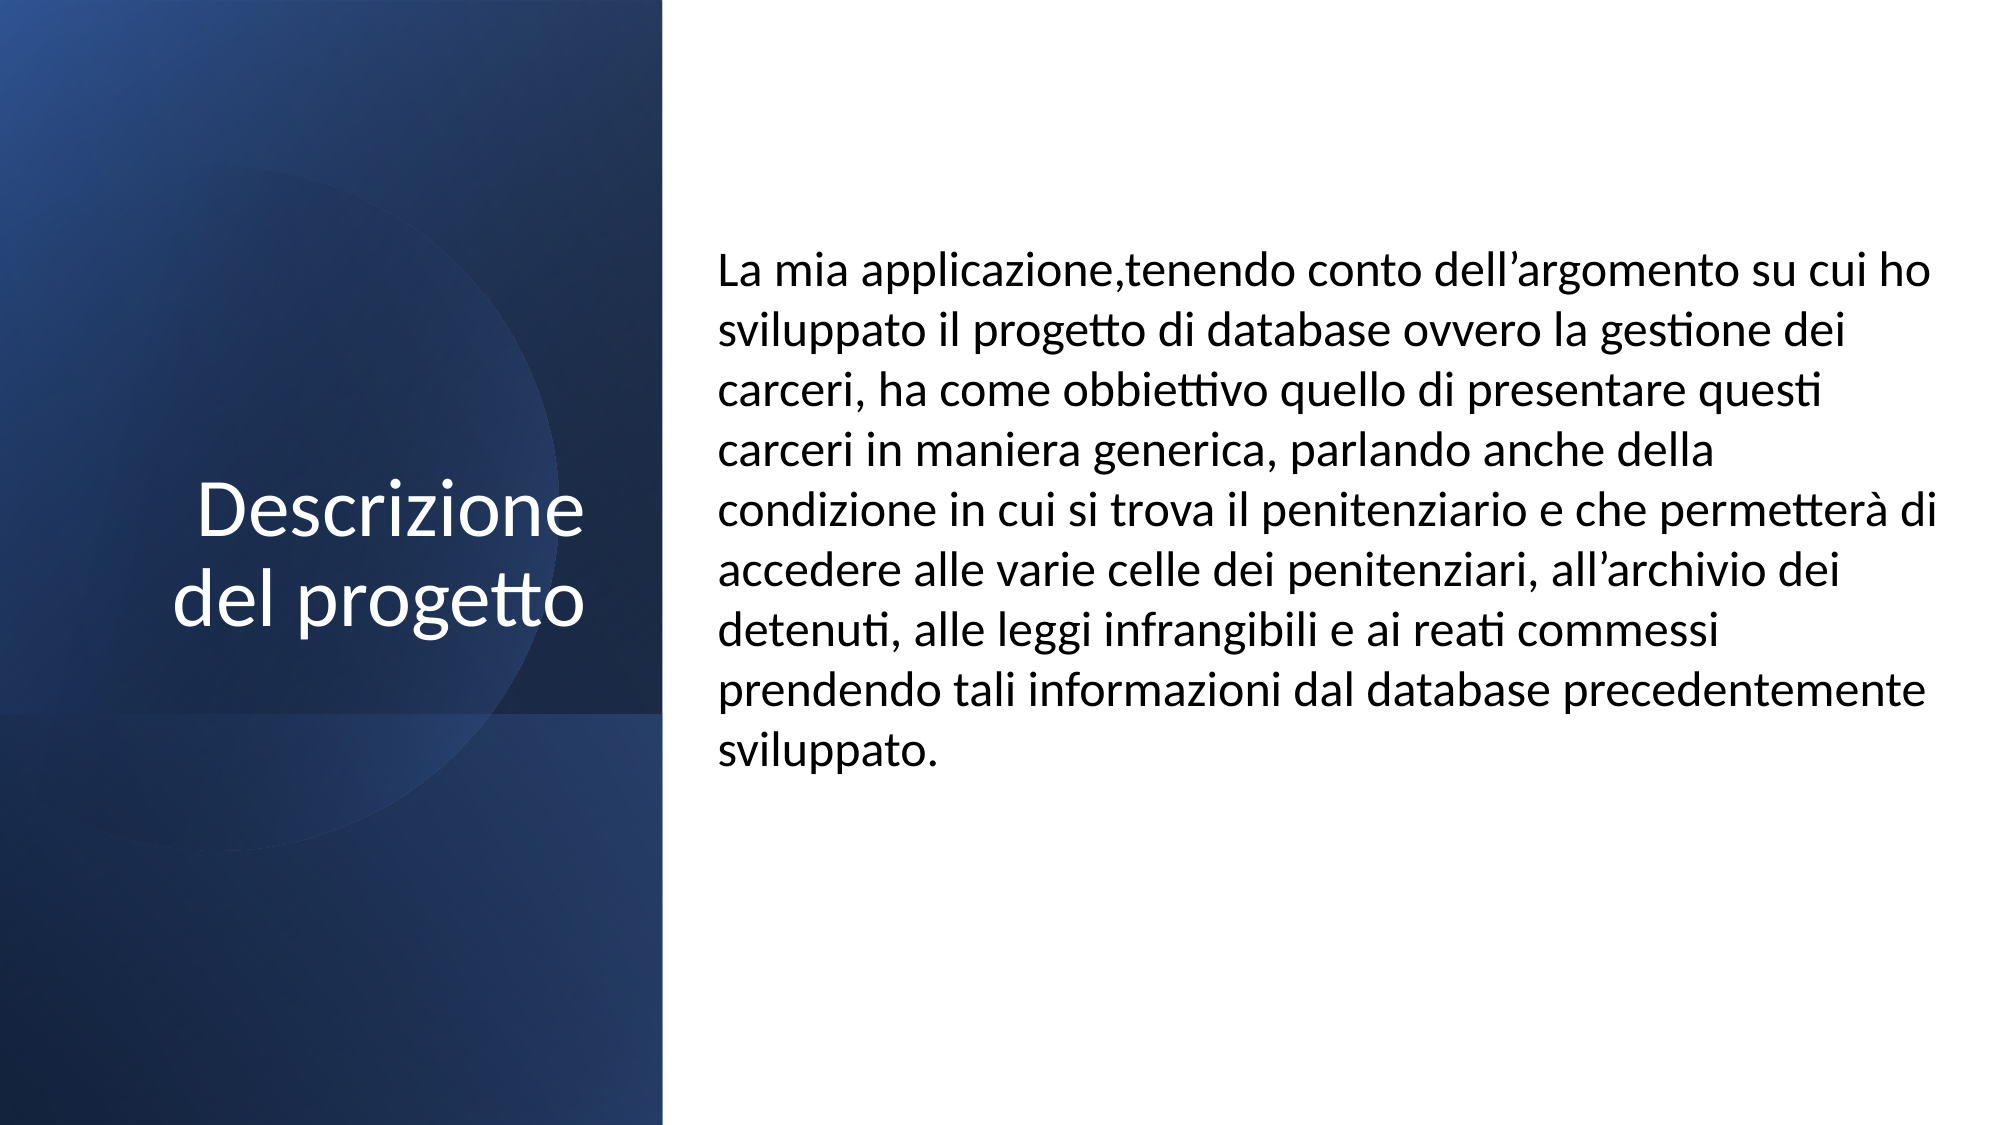

# Descrizione del progetto

La mia applicazione,tenendo conto dell’argomento su cui ho sviluppato il progetto di database ovvero la gestione dei carceri, ha come obbiettivo quello di presentare questi carceri in maniera generica, parlando anche della condizione in cui si trova il penitenziario e che permetterà di accedere alle varie celle dei penitenziari, all’archivio dei detenuti, alle leggi infrangibili e ai reati commessi prendendo tali informazioni dal database precedentemente sviluppato.